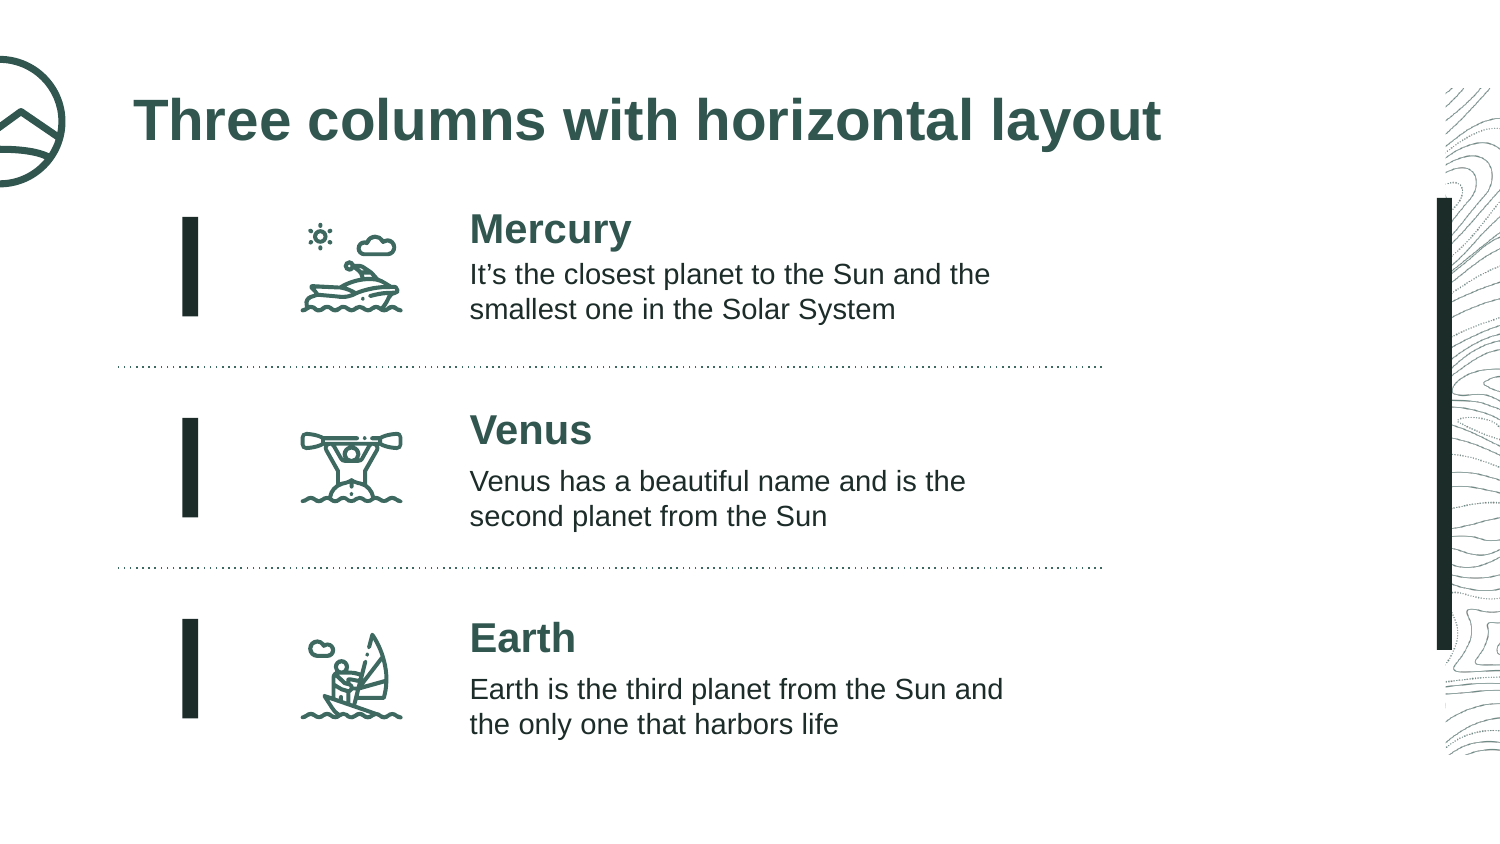

Three columns with horizontal layout
# Mercury

It’s the closest planet to the Sun and the smallest one in the Solar System

Venus

Venus has a beautiful name and is the second planet from the Sun

Earth

Earth is the third planet from the Sun and the only one that harbors life